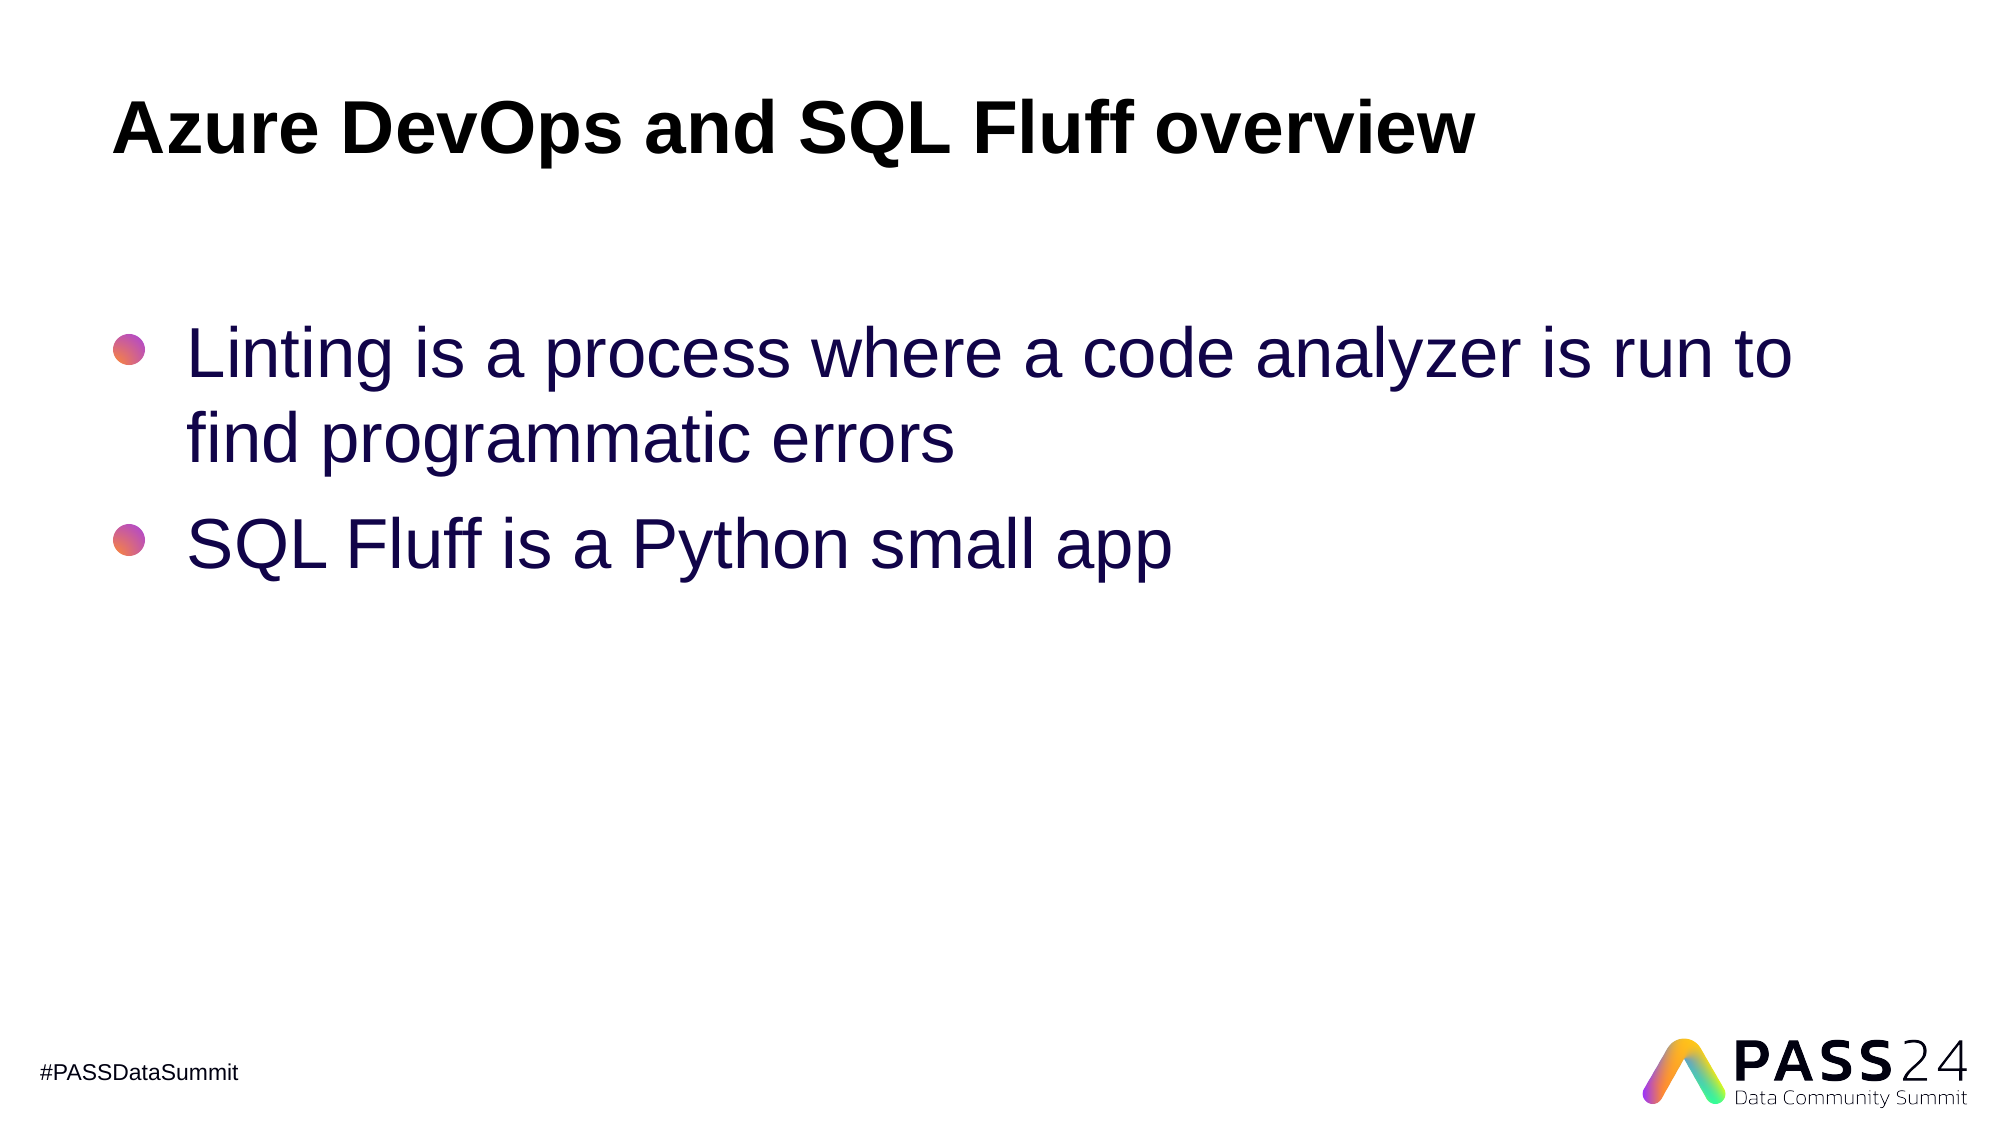

# Azure DevOps and SQL Fluff overview
Linting is a process where a code analyzer is run to find programmatic errors
SQL Fluff is a Python small app